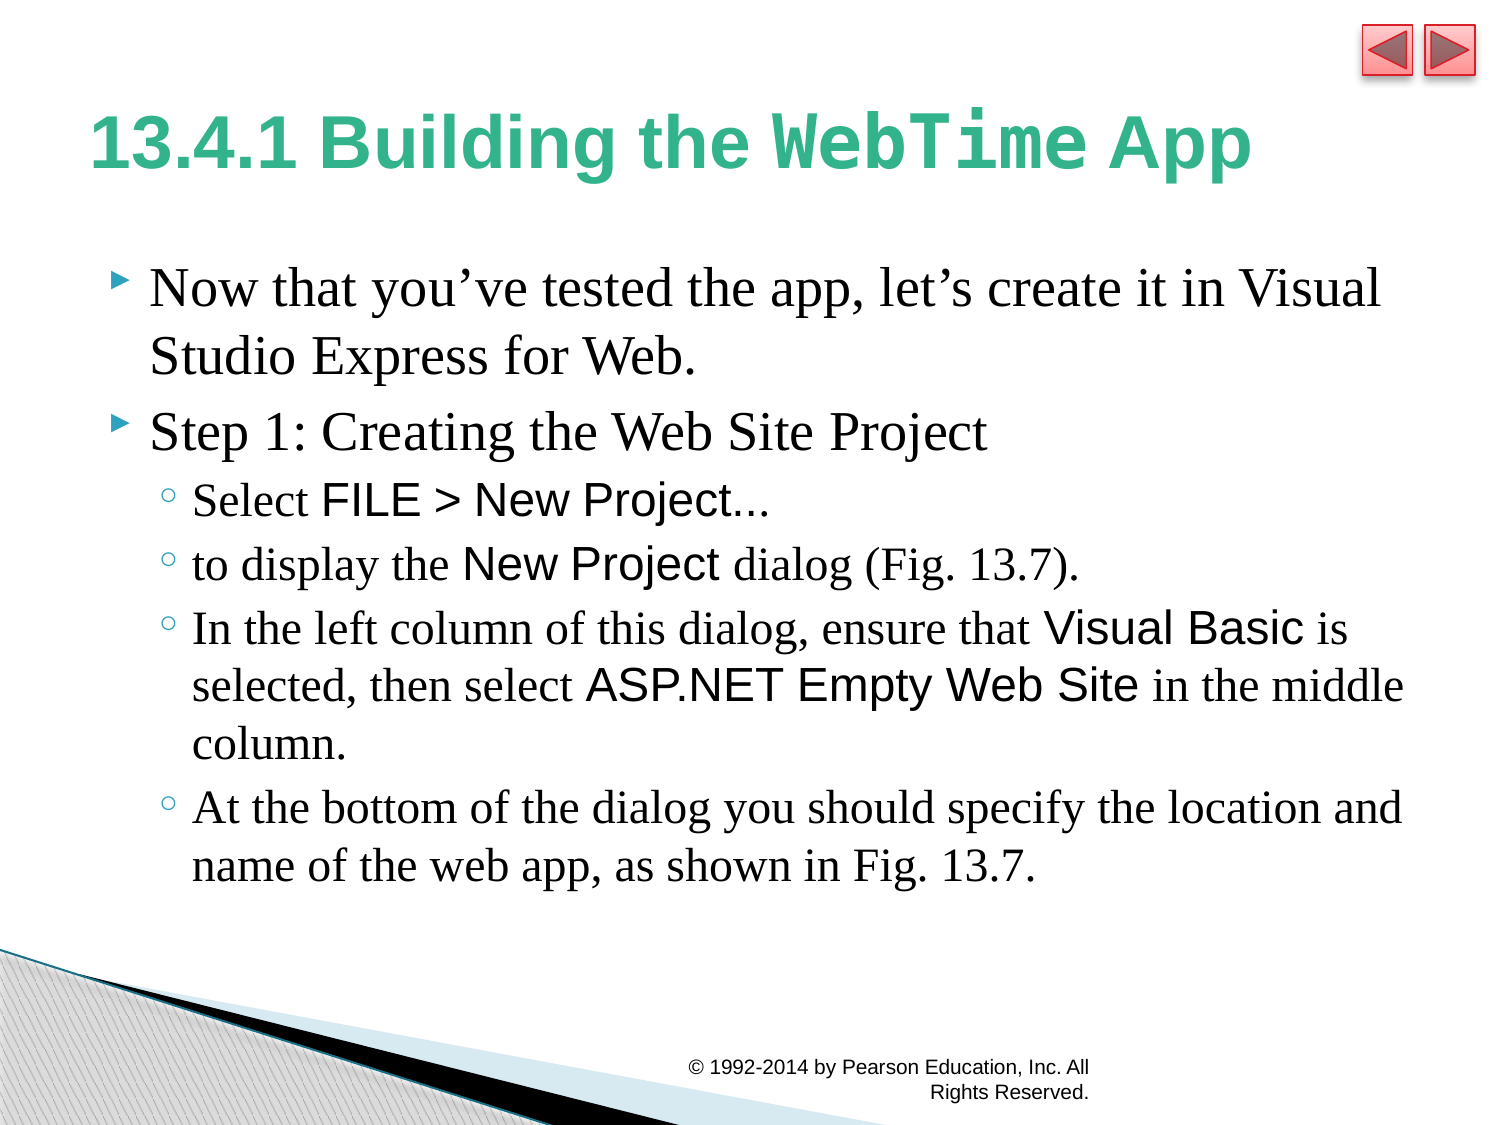

# 13.4.1 Building the WebTime App
Now that you’ve tested the app, let’s create it in Visual Studio Express for Web.
Step 1: Creating the Web Site Project
Select FILE > New Project...
to display the New Project dialog (Fig. 13.7).
In the left column of this dialog, ensure that Visual Basic is selected, then select ASP.NET Empty Web Site in the middle column.
At the bottom of the dialog you should specify the location and name of the web app, as shown in Fig. 13.7.
© 1992-2014 by Pearson Education, Inc. All Rights Reserved.